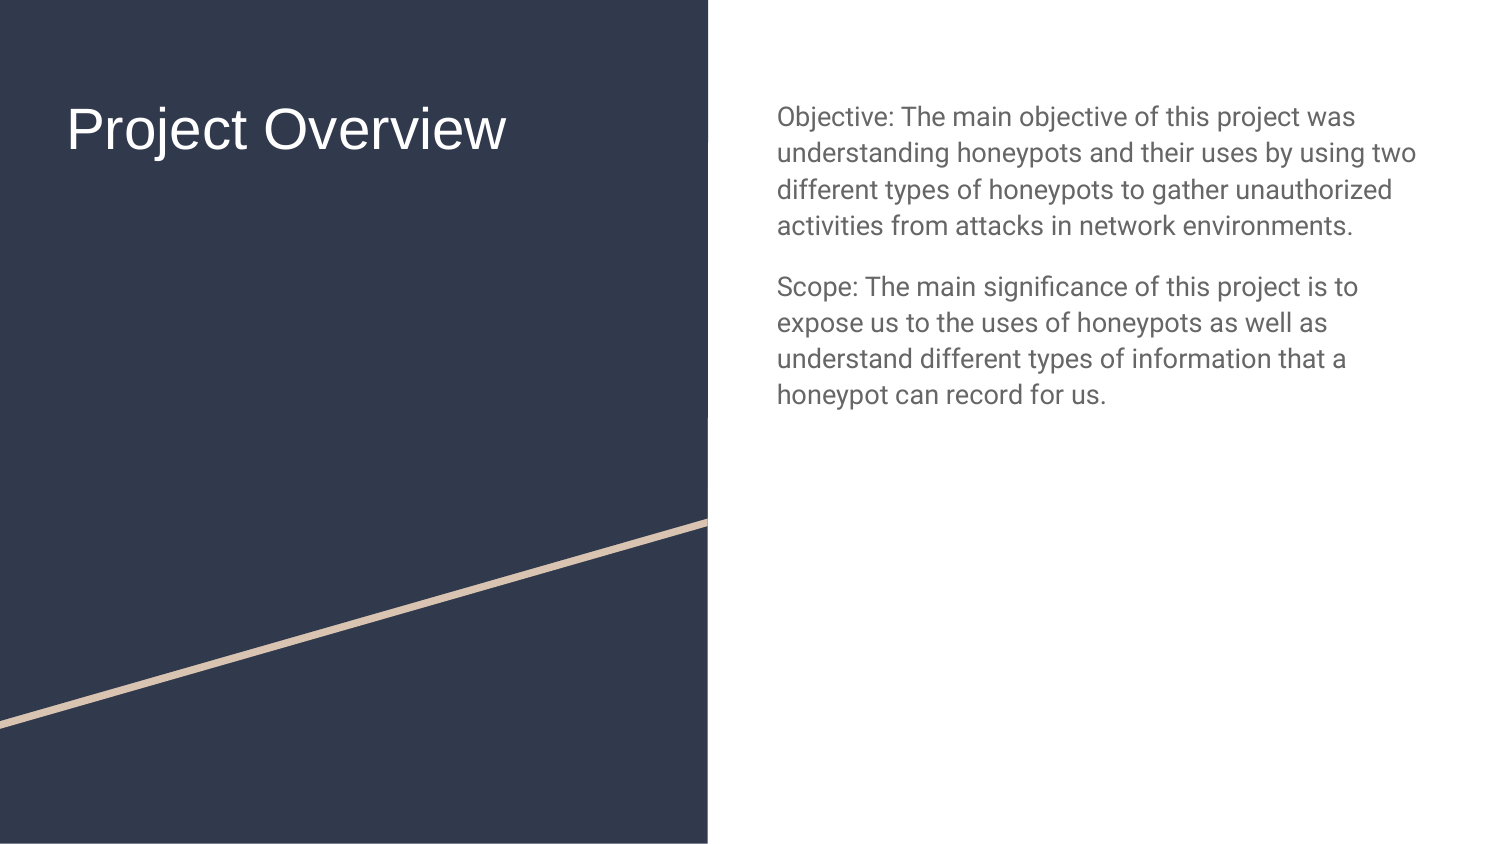

# Project Overview
Objective: The main objective of this project was understanding honeypots and their uses by using two different types of honeypots to gather unauthorized activities from attacks in network environments.
Scope: The main significance of this project is to expose us to the uses of honeypots as well as understand different types of information that a honeypot can record for us.